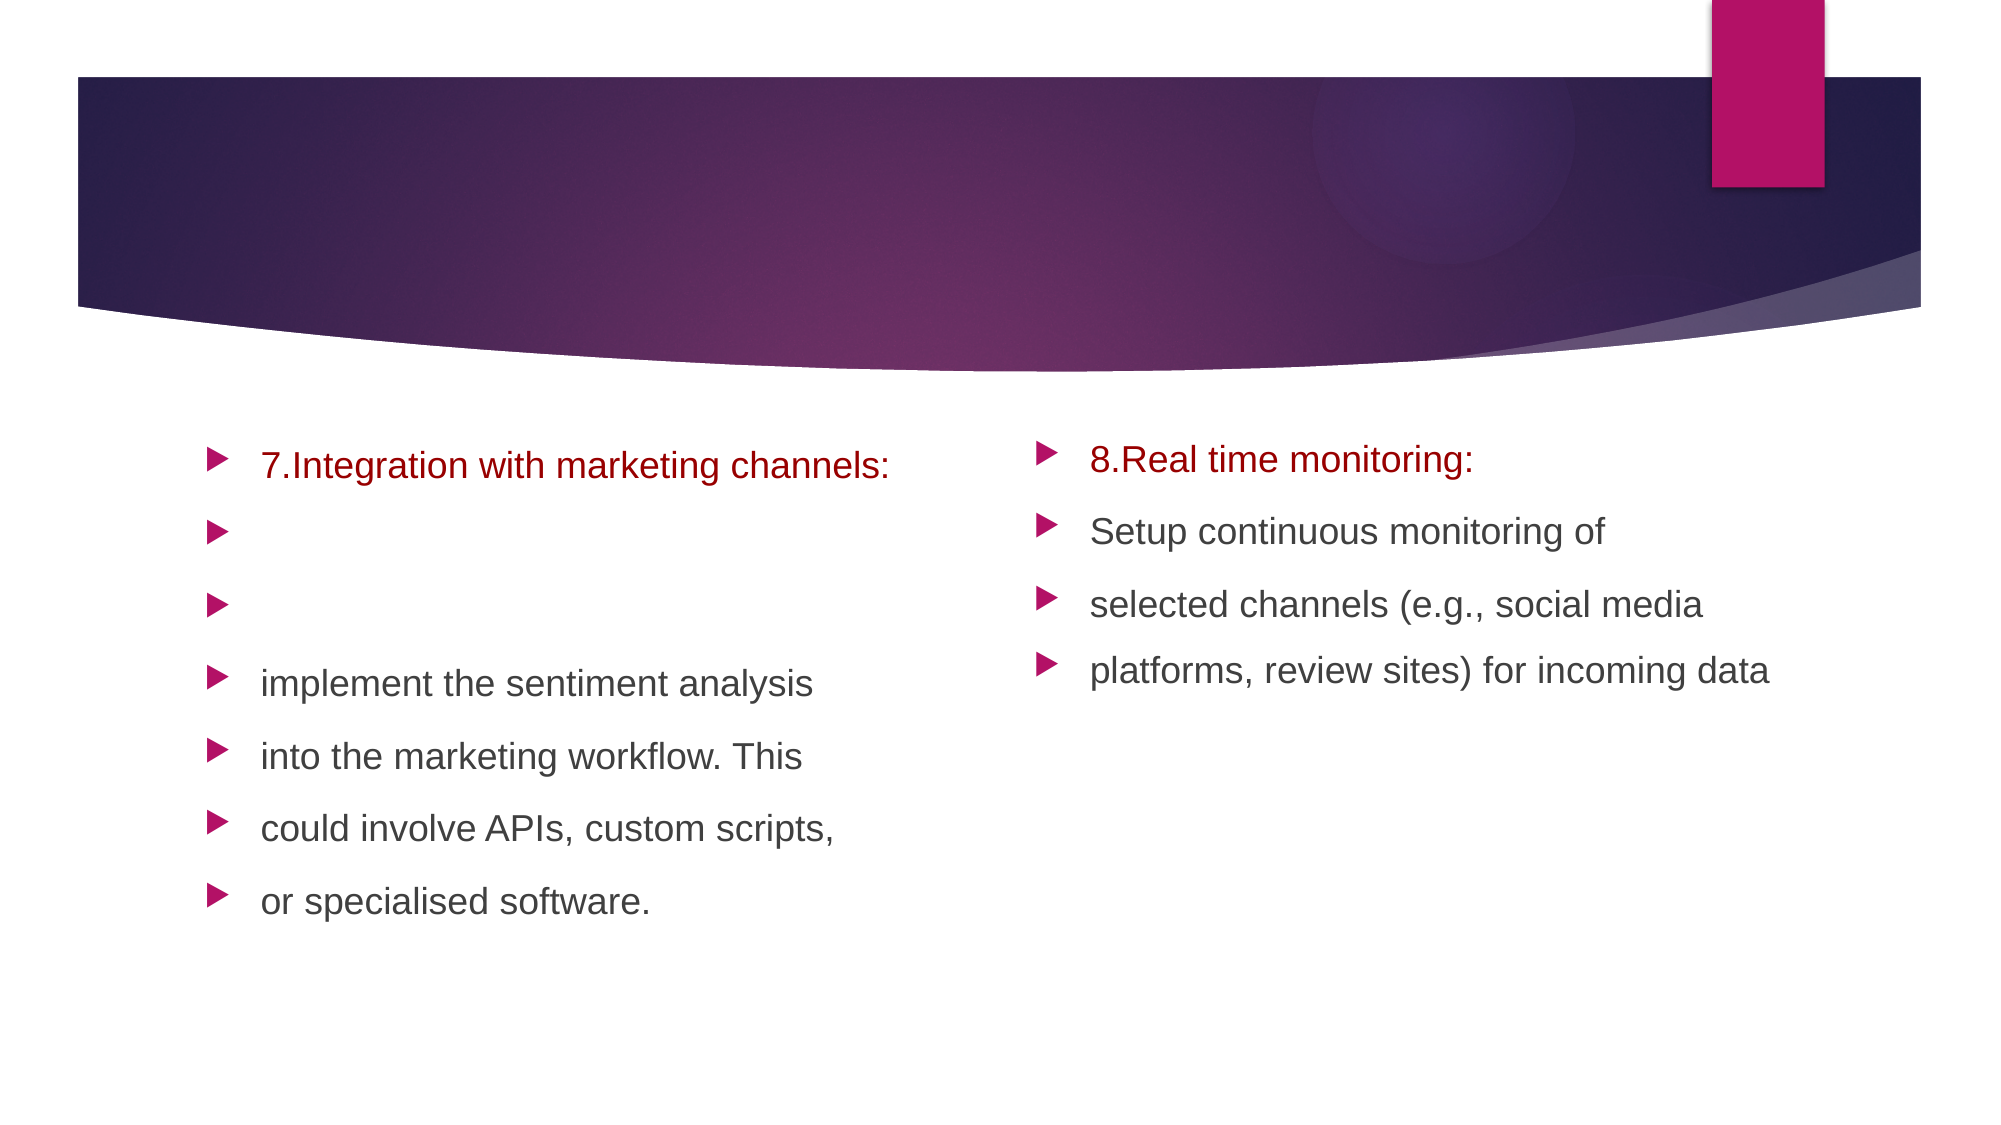

#
7.Integration with marketing channels:

implement the sentiment analysis
into the marketing workflow. This
could involve APIs, custom scripts,
or specialised software.

8.Real time monitoring:
Setup continuous monitoring of
selected channels (e.g., social media
platforms, review sites) for incoming data